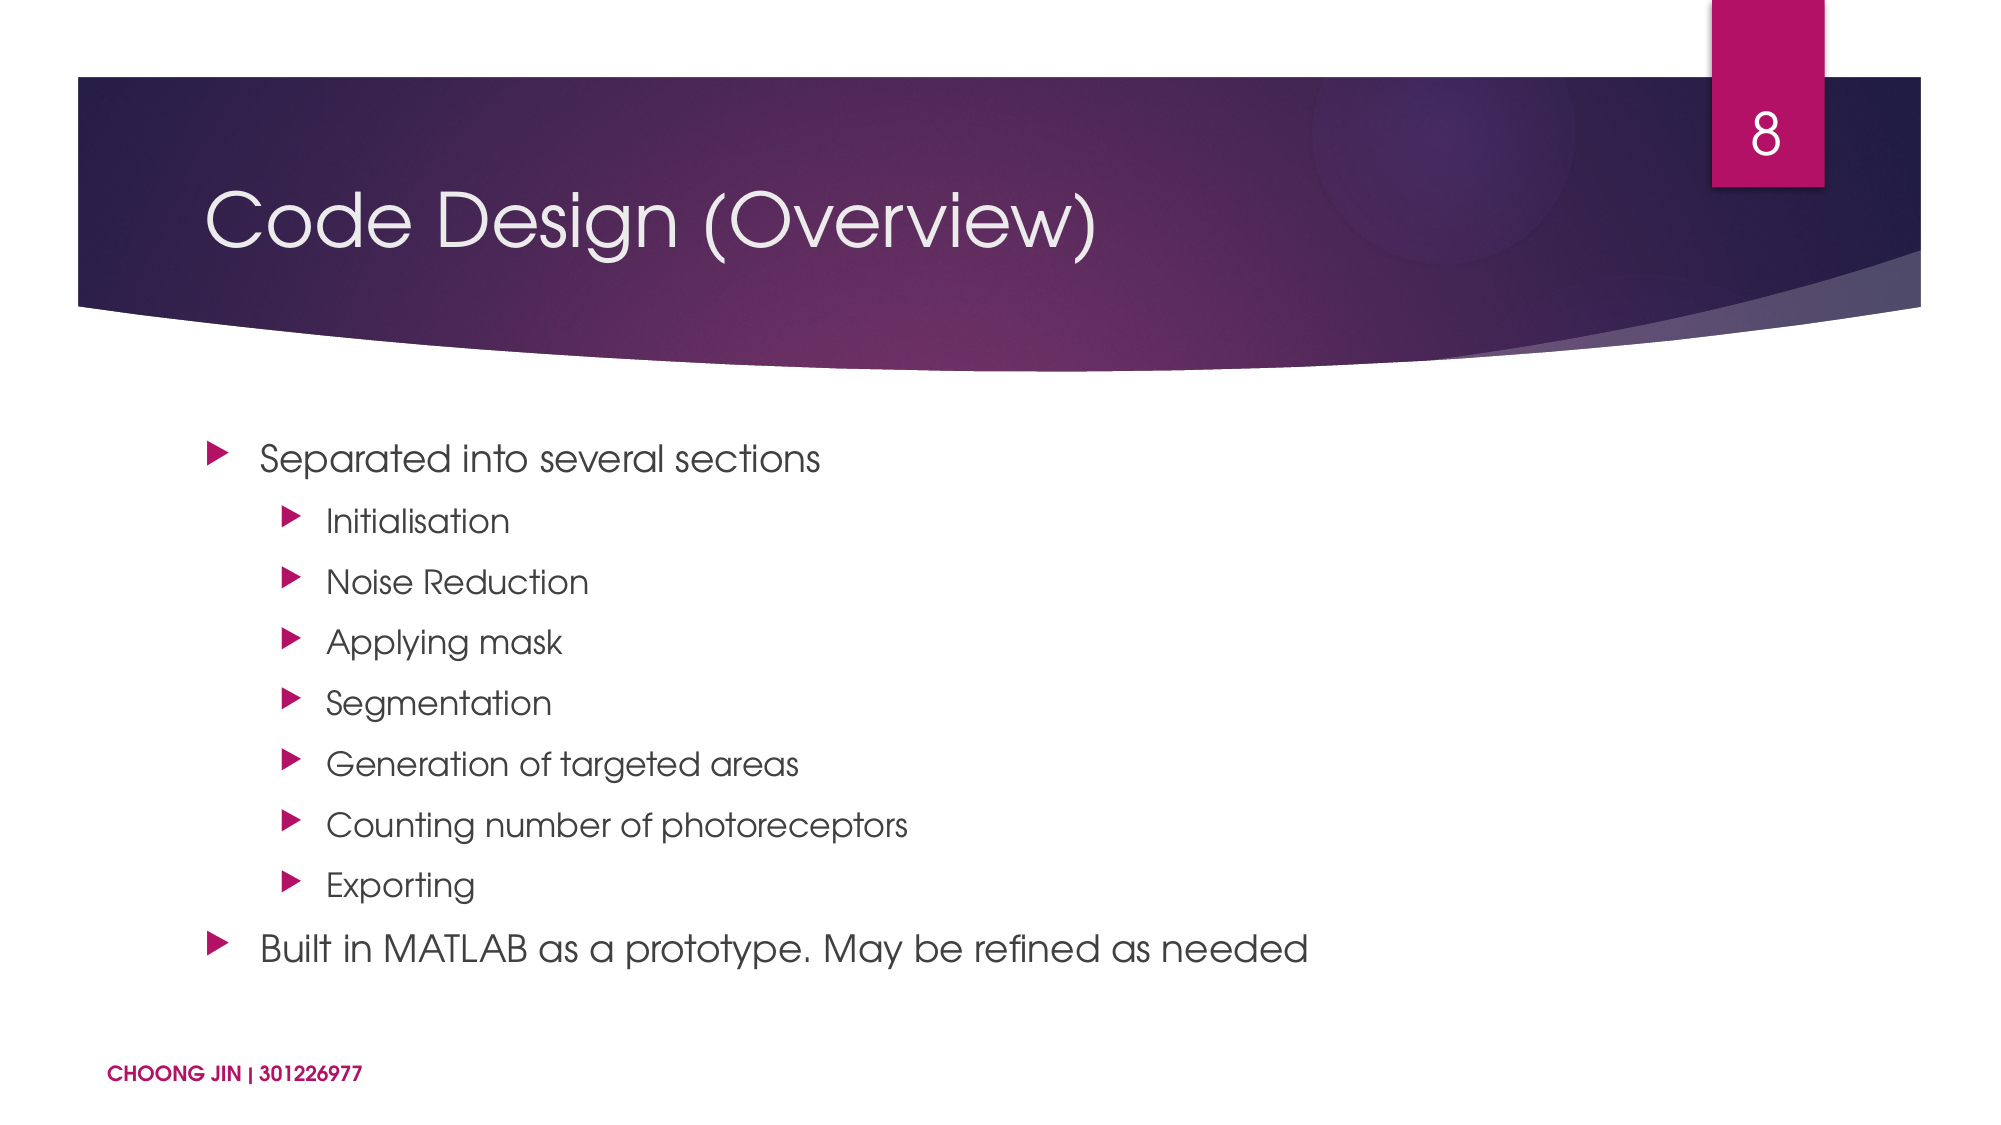

8
# Code Design (Overview)
Separated into several sections
Initialisation
Noise Reduction
Applying mask
Segmentation
Generation of targeted areas
Counting number of photoreceptors
Exporting
Built in MATLAB as a prototype. May be refined as needed

CHOONG JIN | 301226977